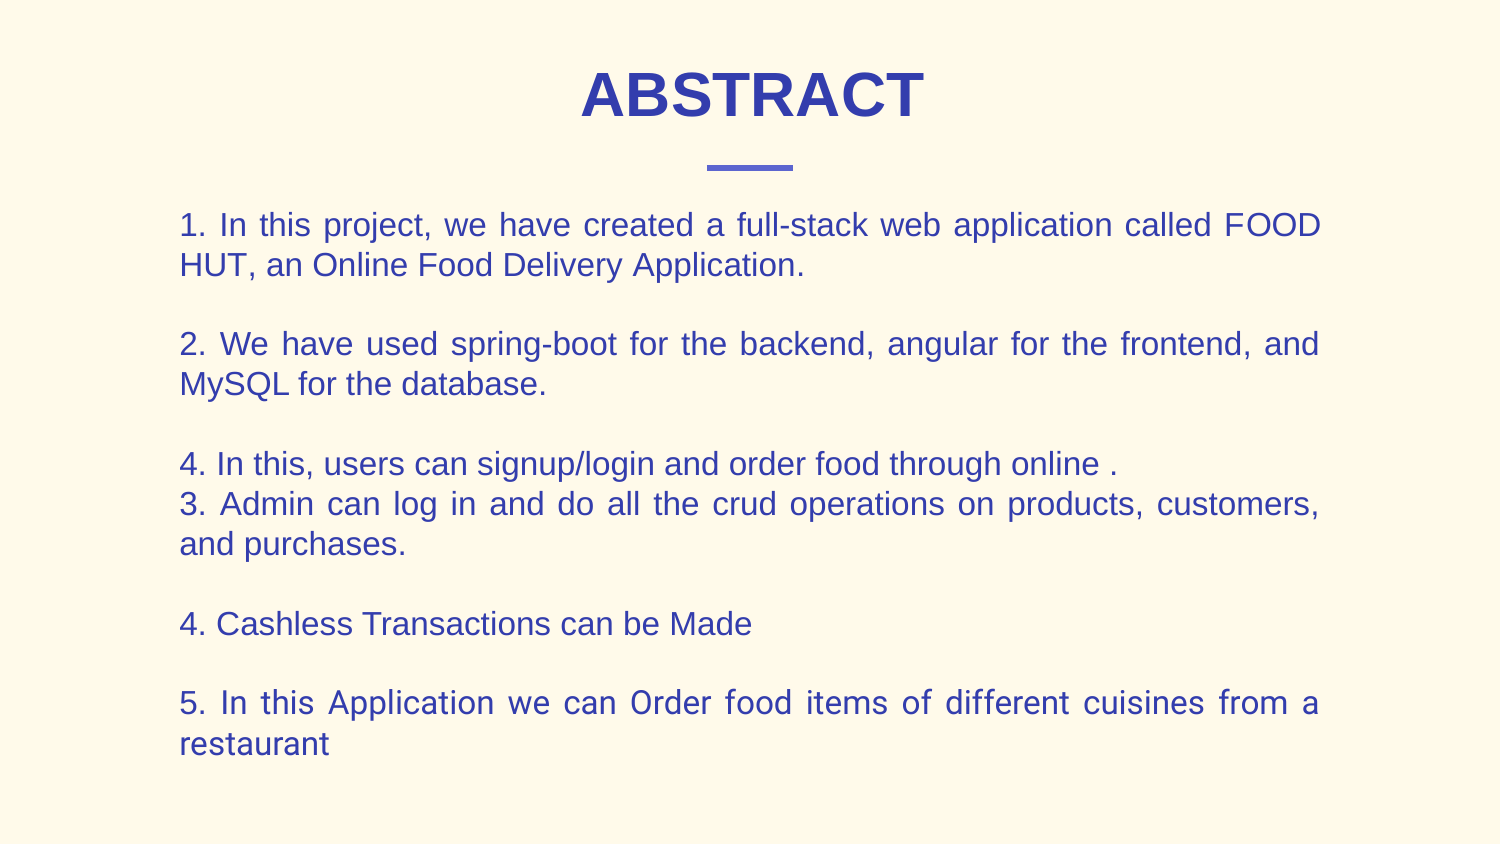

# ABSTRACT
1. In this project, we have created a full-stack web application called FOOD HUT, an Online Food Delivery Application.

2. We have used spring-boot for the backend, angular for the frontend, and MySQL for the database.

4. In this, users can signup/login and order food through online .
3. Admin can log in and do all the crud operations on products, customers, and purchases.

4. Cashless Transactions can be Made

5. In this Application we can Order food items of different cuisines from a restaurant